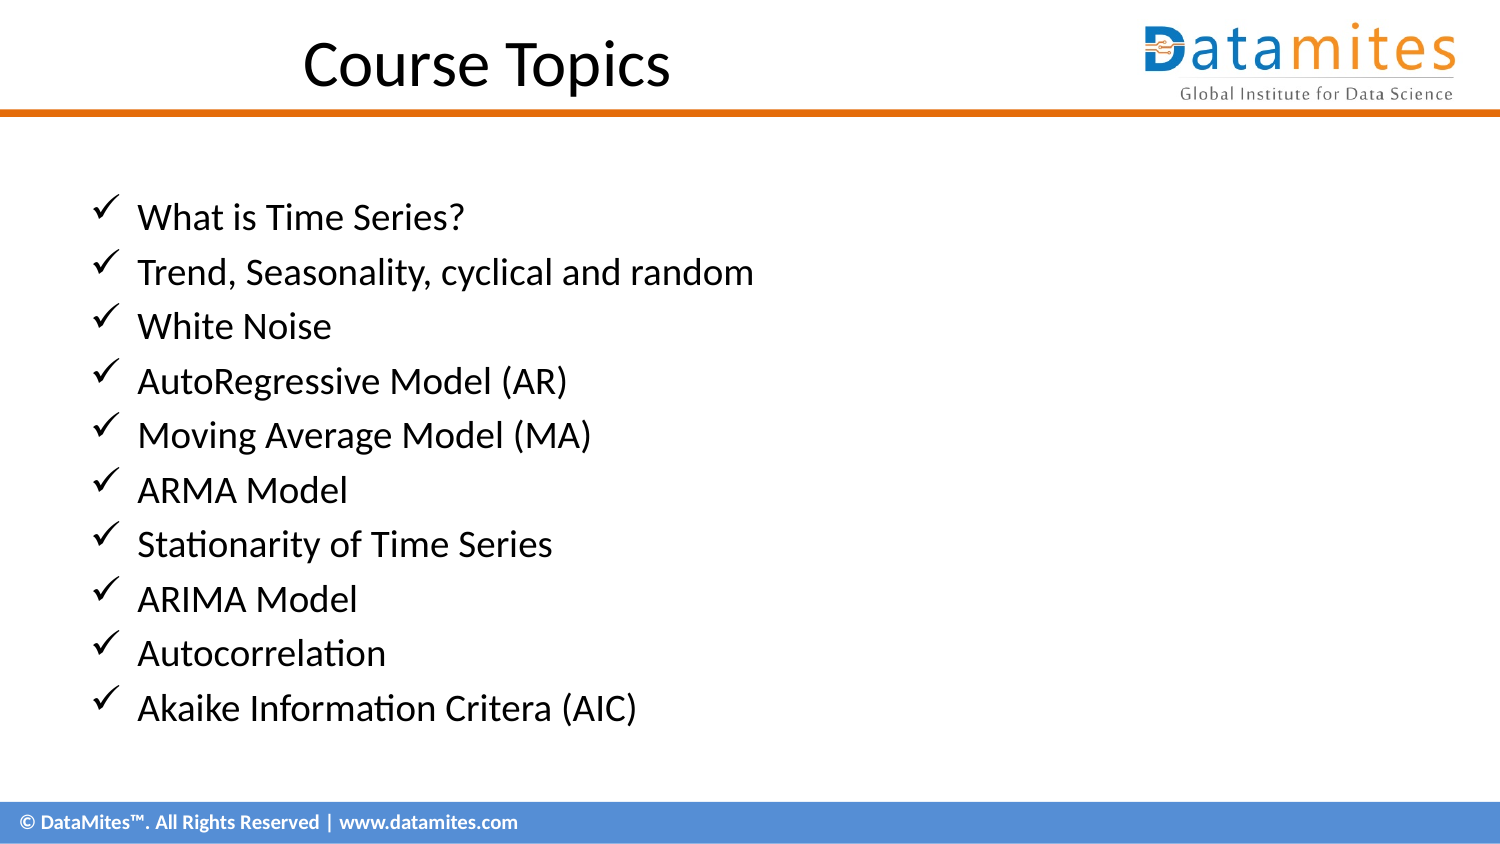

# Course Topics
What is Time Series?
Trend, Seasonality, cyclical and random
White Noise
AutoRegressive Model (AR)
Moving Average Model (MA)
ARMA Model
Stationarity of Time Series
ARIMA Model
Autocorrelation
Akaike Information Critera (AIC)